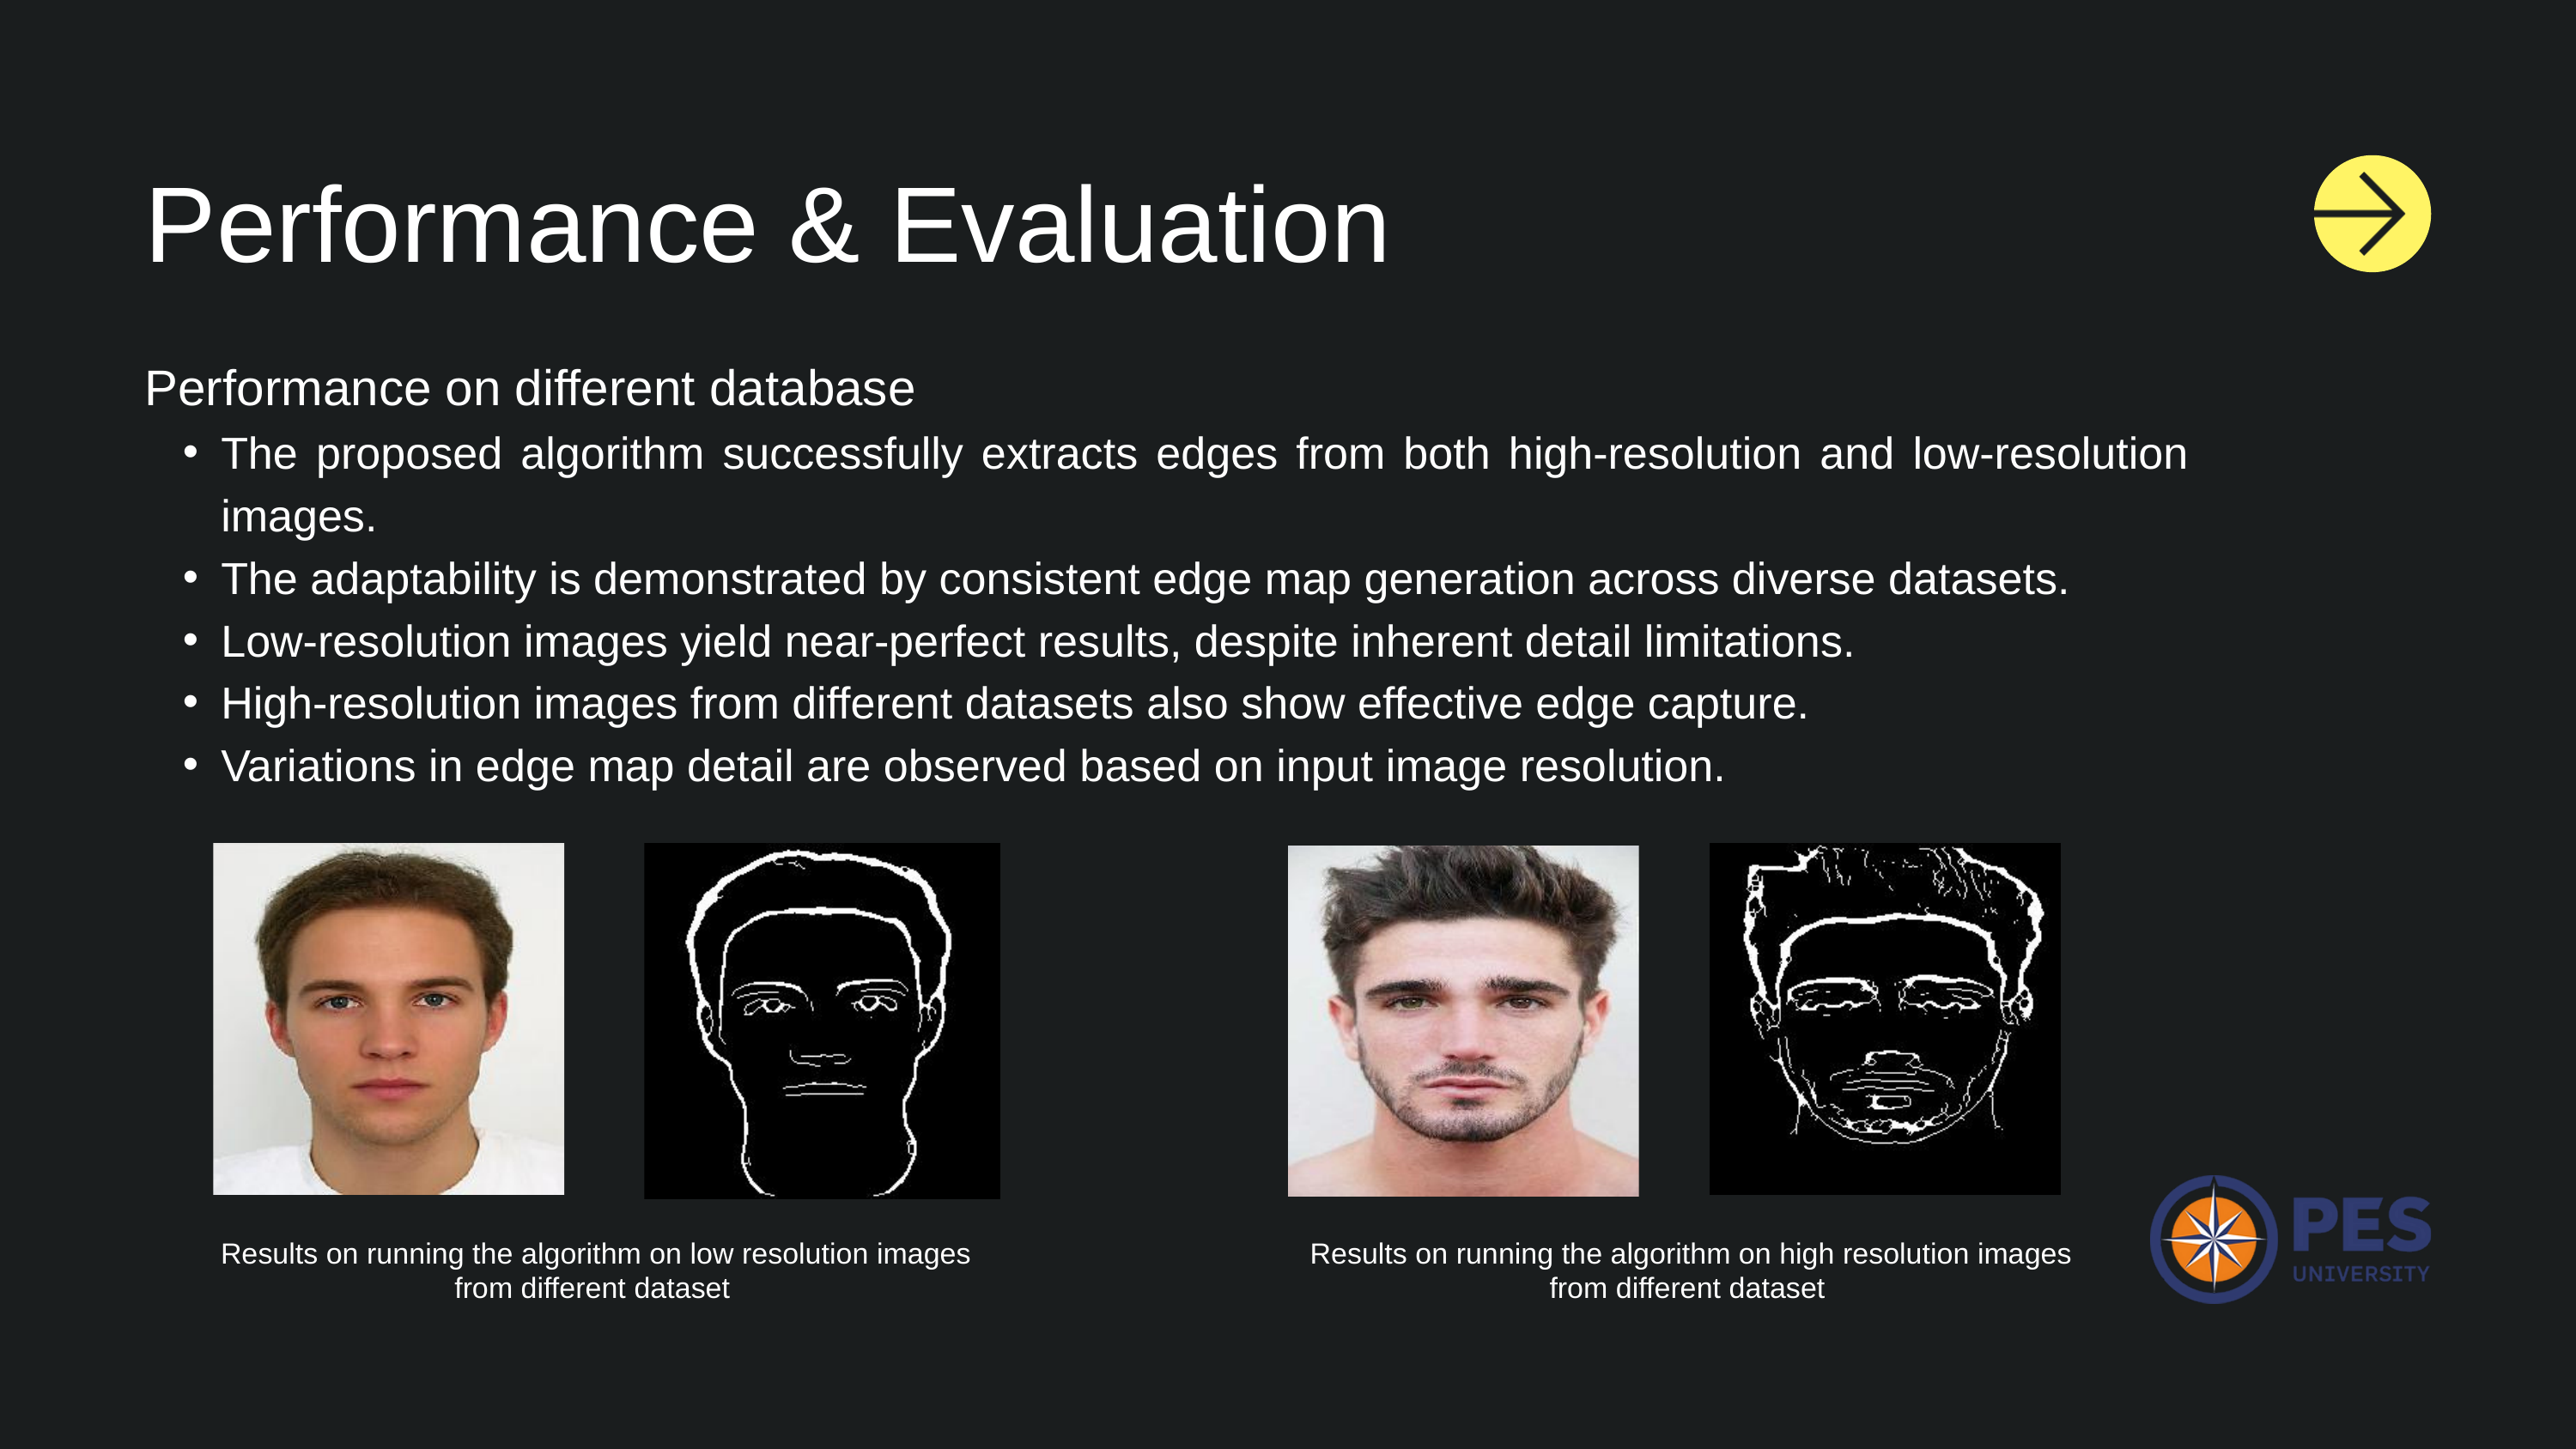

Performance & Evaluation
Performance on different database
The proposed algorithm successfully extracts edges from both high-resolution and low-resolution images.
The adaptability is demonstrated by consistent edge map generation across diverse datasets.
Low-resolution images yield near-perfect results, despite inherent detail limitations.
High-resolution images from different datasets also show effective edge capture.
Variations in edge map detail are observed based on input image resolution.

Results on running the algorithm on low resolution images from different dataset
Results on running the algorithm on high resolution images from different dataset